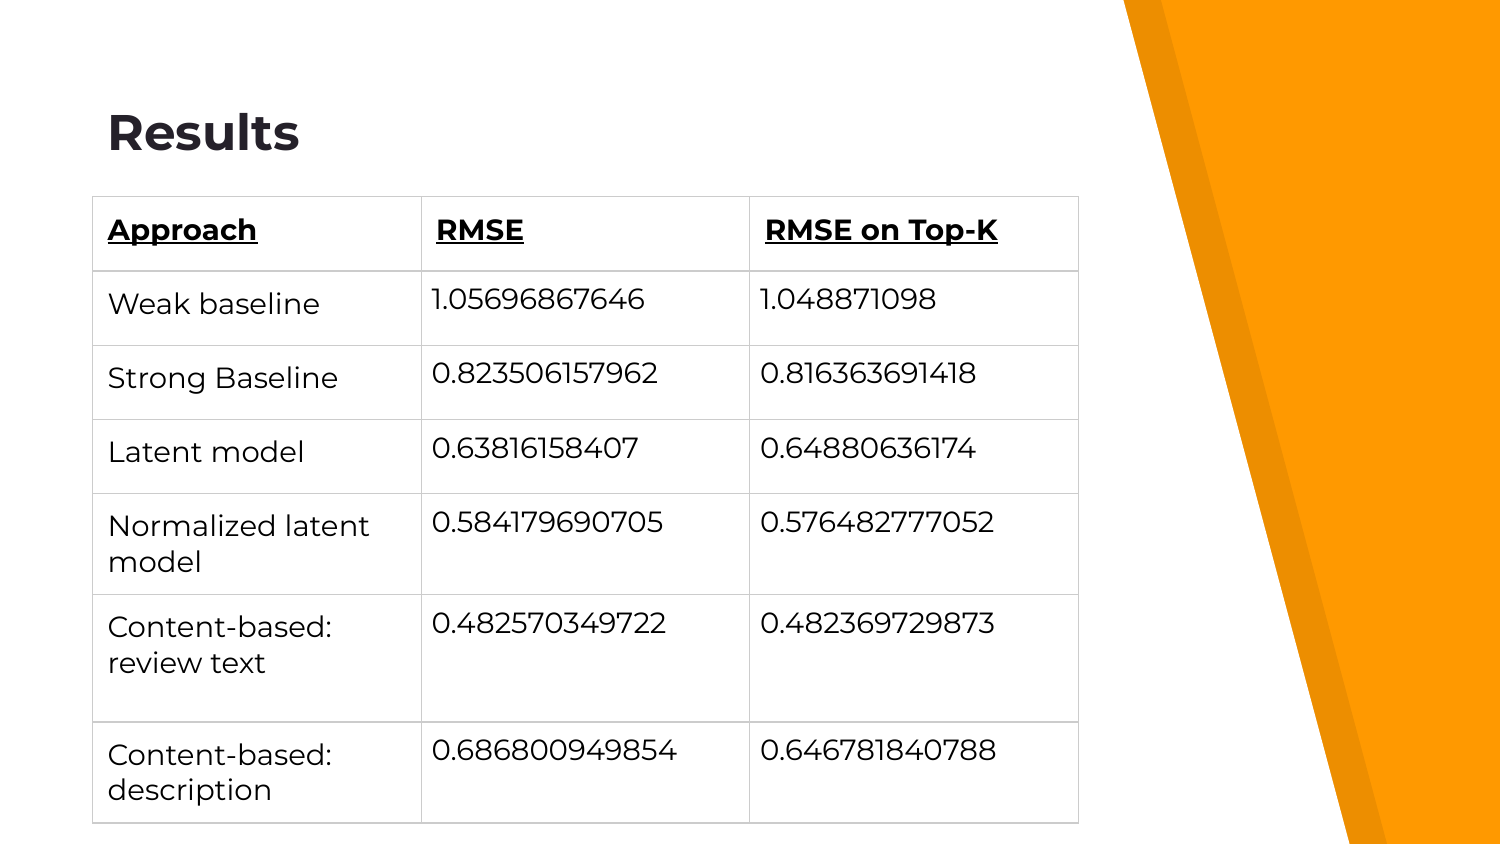

Results
| Approach | RMSE | RMSE on Top-K |
| --- | --- | --- |
| Weak baseline | 1.05696867646 | 1.048871098 |
| Strong Baseline | 0.823506157962 | 0.816363691418 |
| Latent model | 0.63816158407 | 0.64880636174 |
| Normalized latent model | 0.584179690705 | 0.576482777052 |
| Content-based: review text | 0.482570349722 | 0.482369729873 |
| Content-based: description | 0.686800949854 | 0.646781840788 |